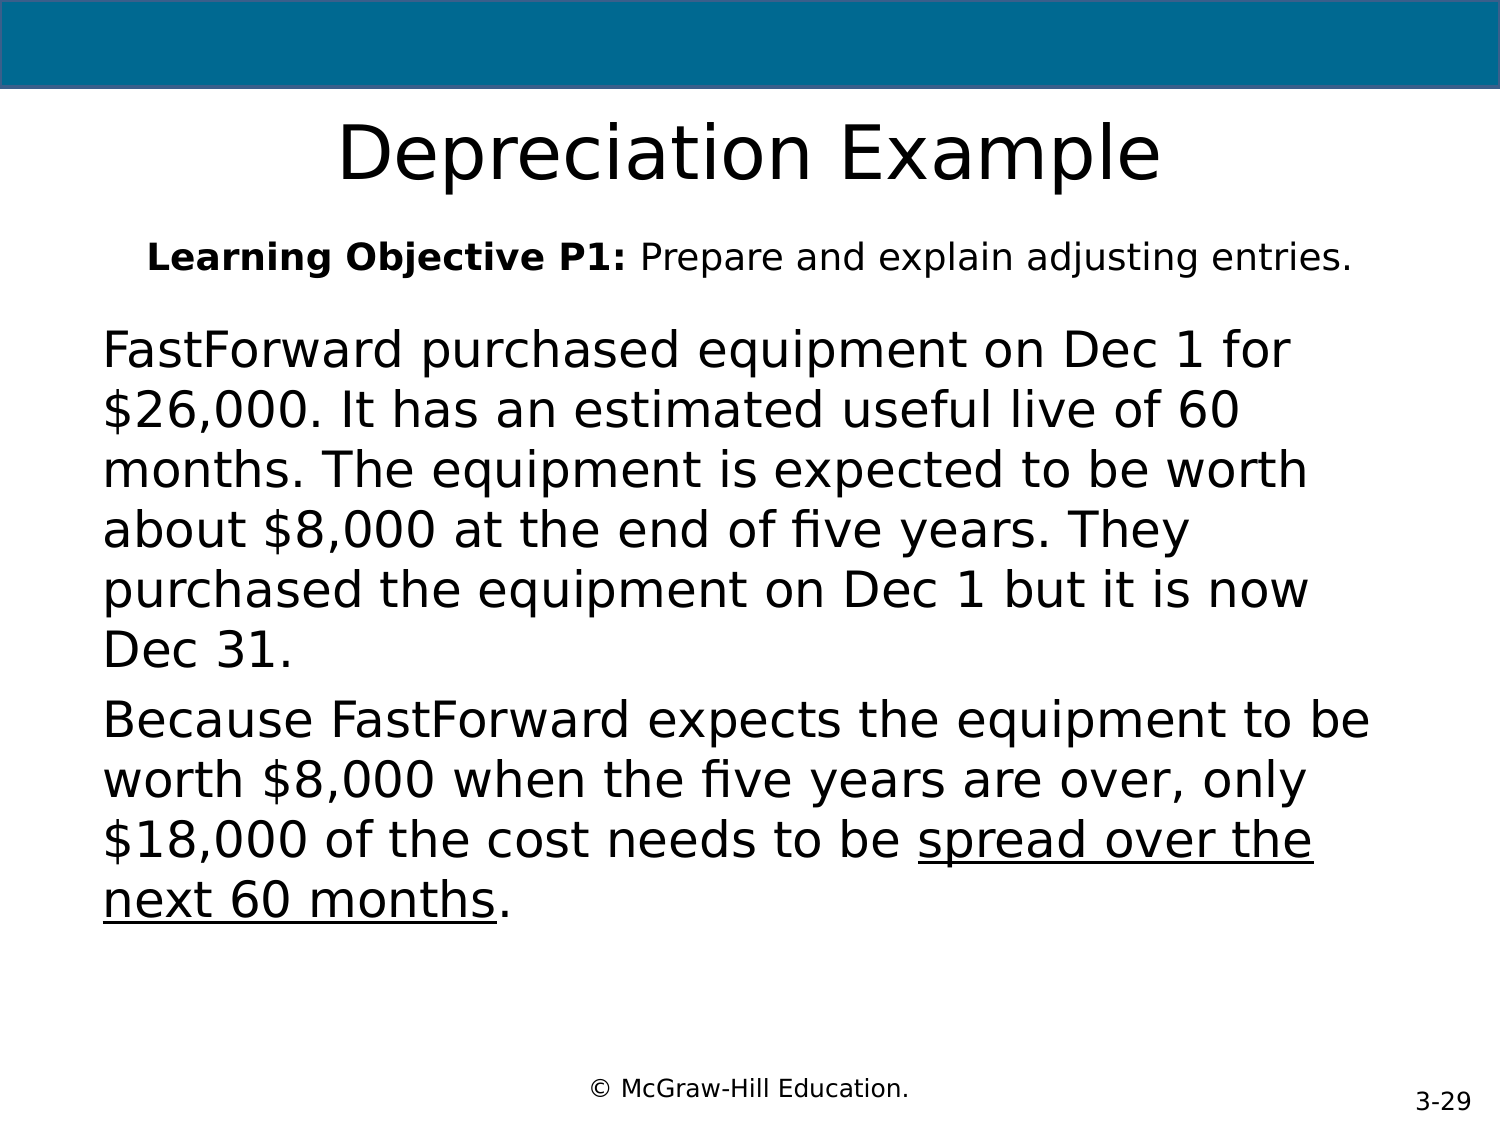

# Depreciation Example
Learning Objective P1: Prepare and explain adjusting entries.
FastForward purchased equipment on Dec 1 for $26,000. It has an estimated useful live of 60 months. The equipment is expected to be worth about $8,000 at the end of five years. They purchased the equipment on Dec 1 but it is now Dec 31.
Because FastForward expects the equipment to be worth $8,000 when the five years are over, only $18,000 of the cost needs to be spread over the next 60 months.